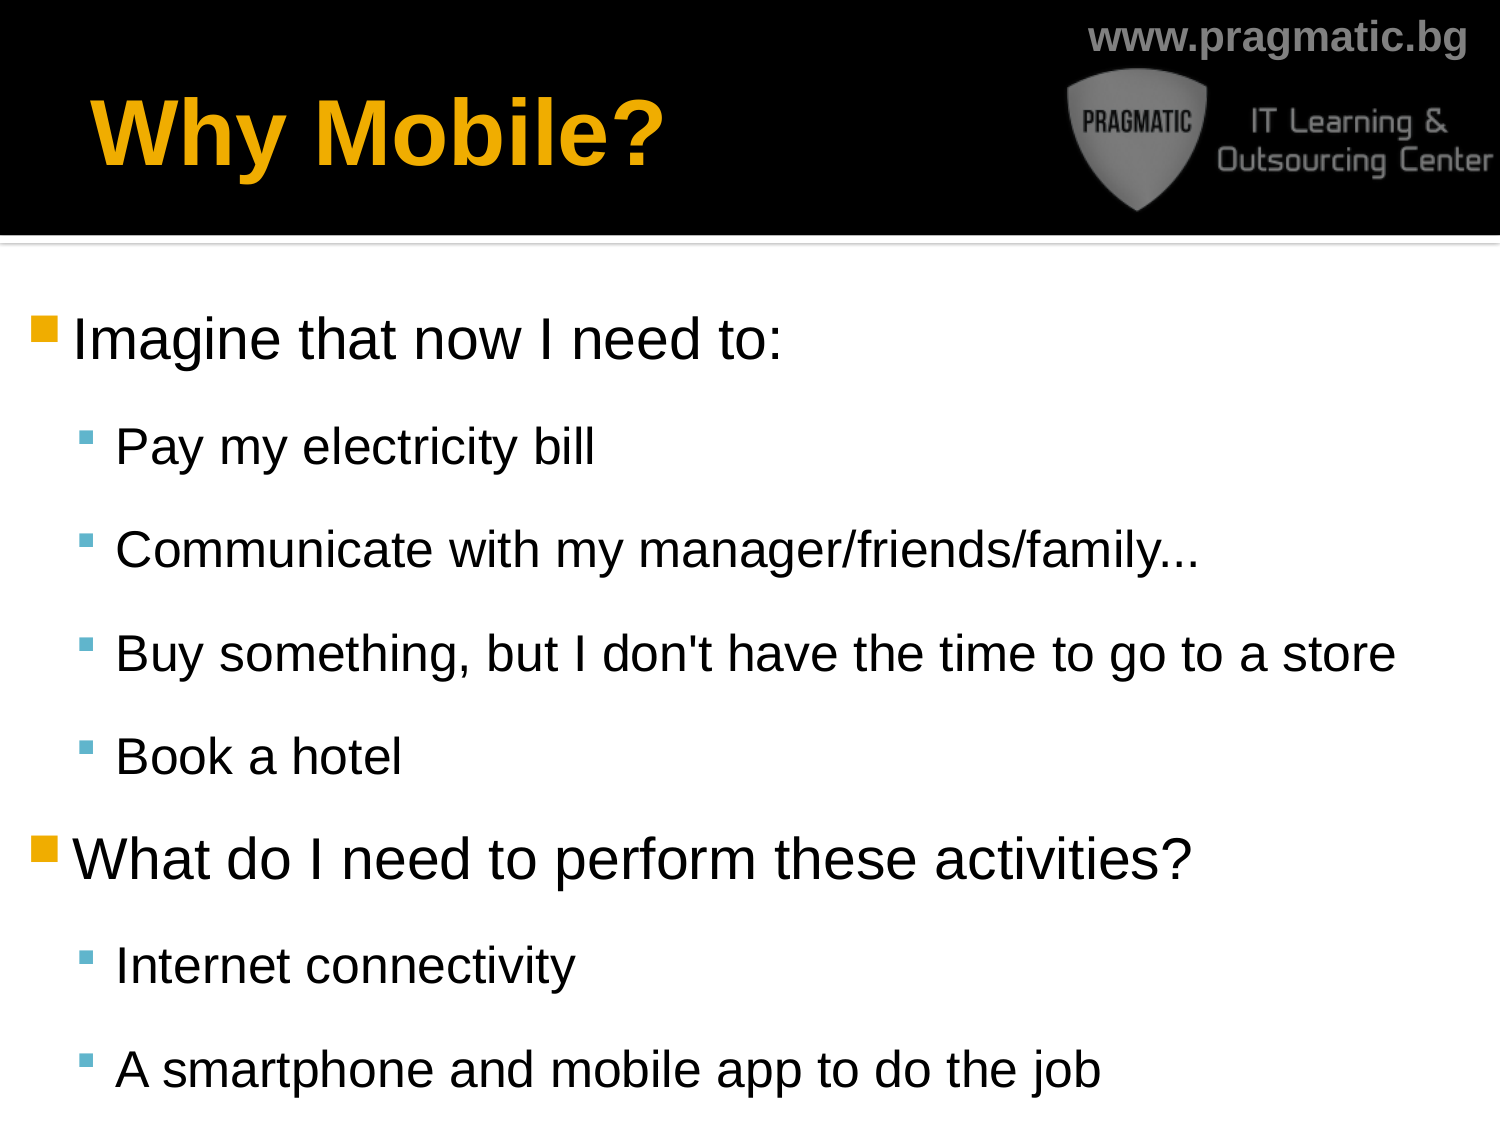

# Why Mobile?
Imagine that now I need to:
Pay my electricity bill
Communicate with my manager/friends/family...
Buy something, but I don't have the time to go to a store
Book a hotel
What do I need to perform these activities?
Internet connectivity
A smartphone and mobile app to do the job